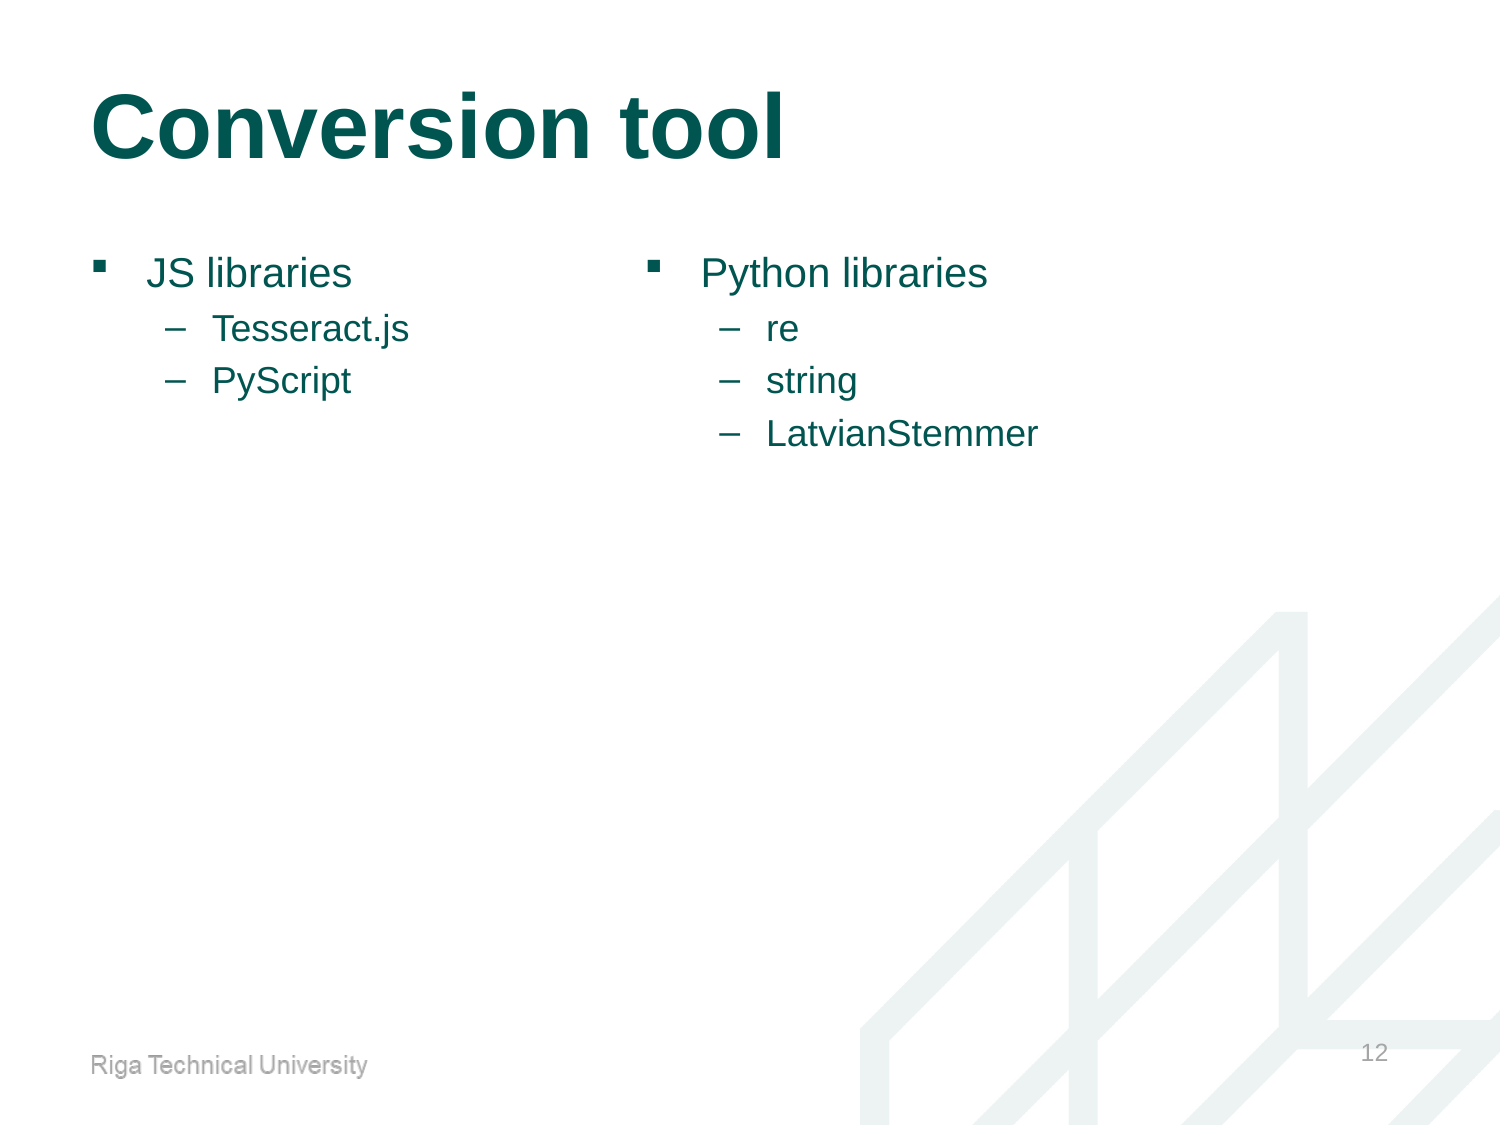

# Conversion tool
JS libraries
Tesseract.js
PyScript

Python libraries
re
string
LatvianStemmer